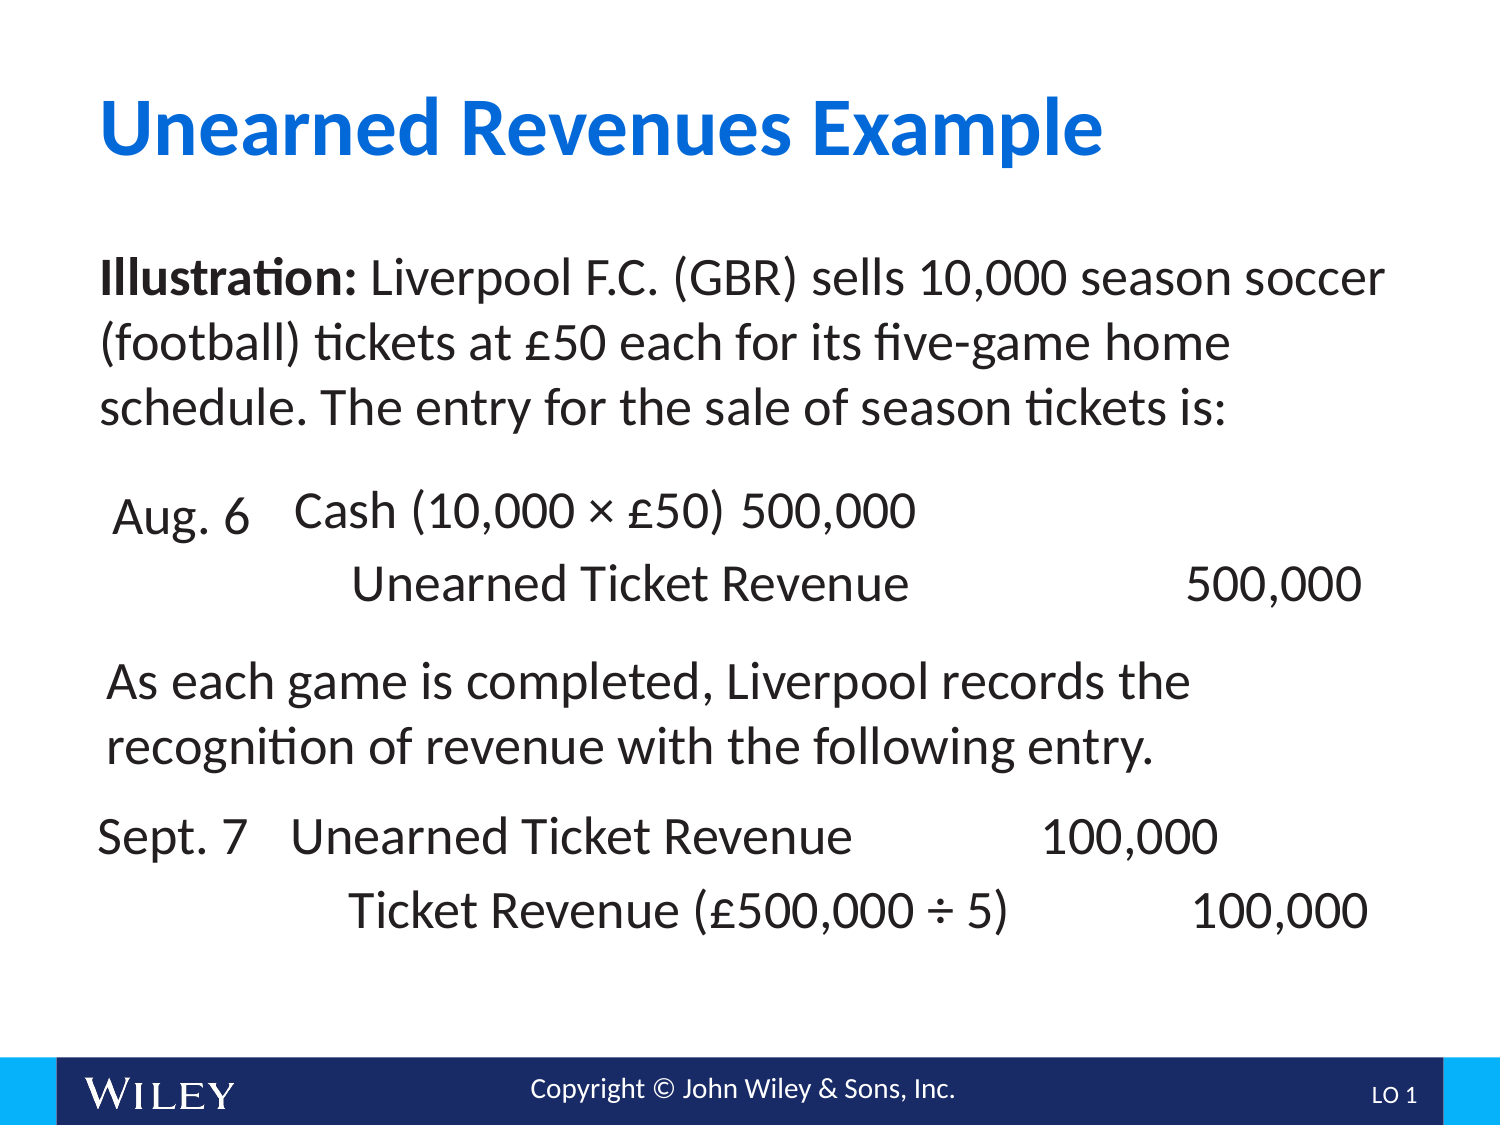

# Unearned Revenues Example
Illustration: Liverpool F.C. (GBR) sells 10,000 season soccer (football) tickets at £50 each for its five-game home schedule. The entry for the sale of season tickets is:
Aug. 6
Cash (10,000 × £50)			500,000
Unearned Ticket Revenue			500,000
As each game is completed, Liverpool records the recognition of revenue with the following entry.
Sept. 7
Unearned Ticket Revenue		100,000
Ticket Revenue (£500,000 ÷ 5)		100,000
L O 1